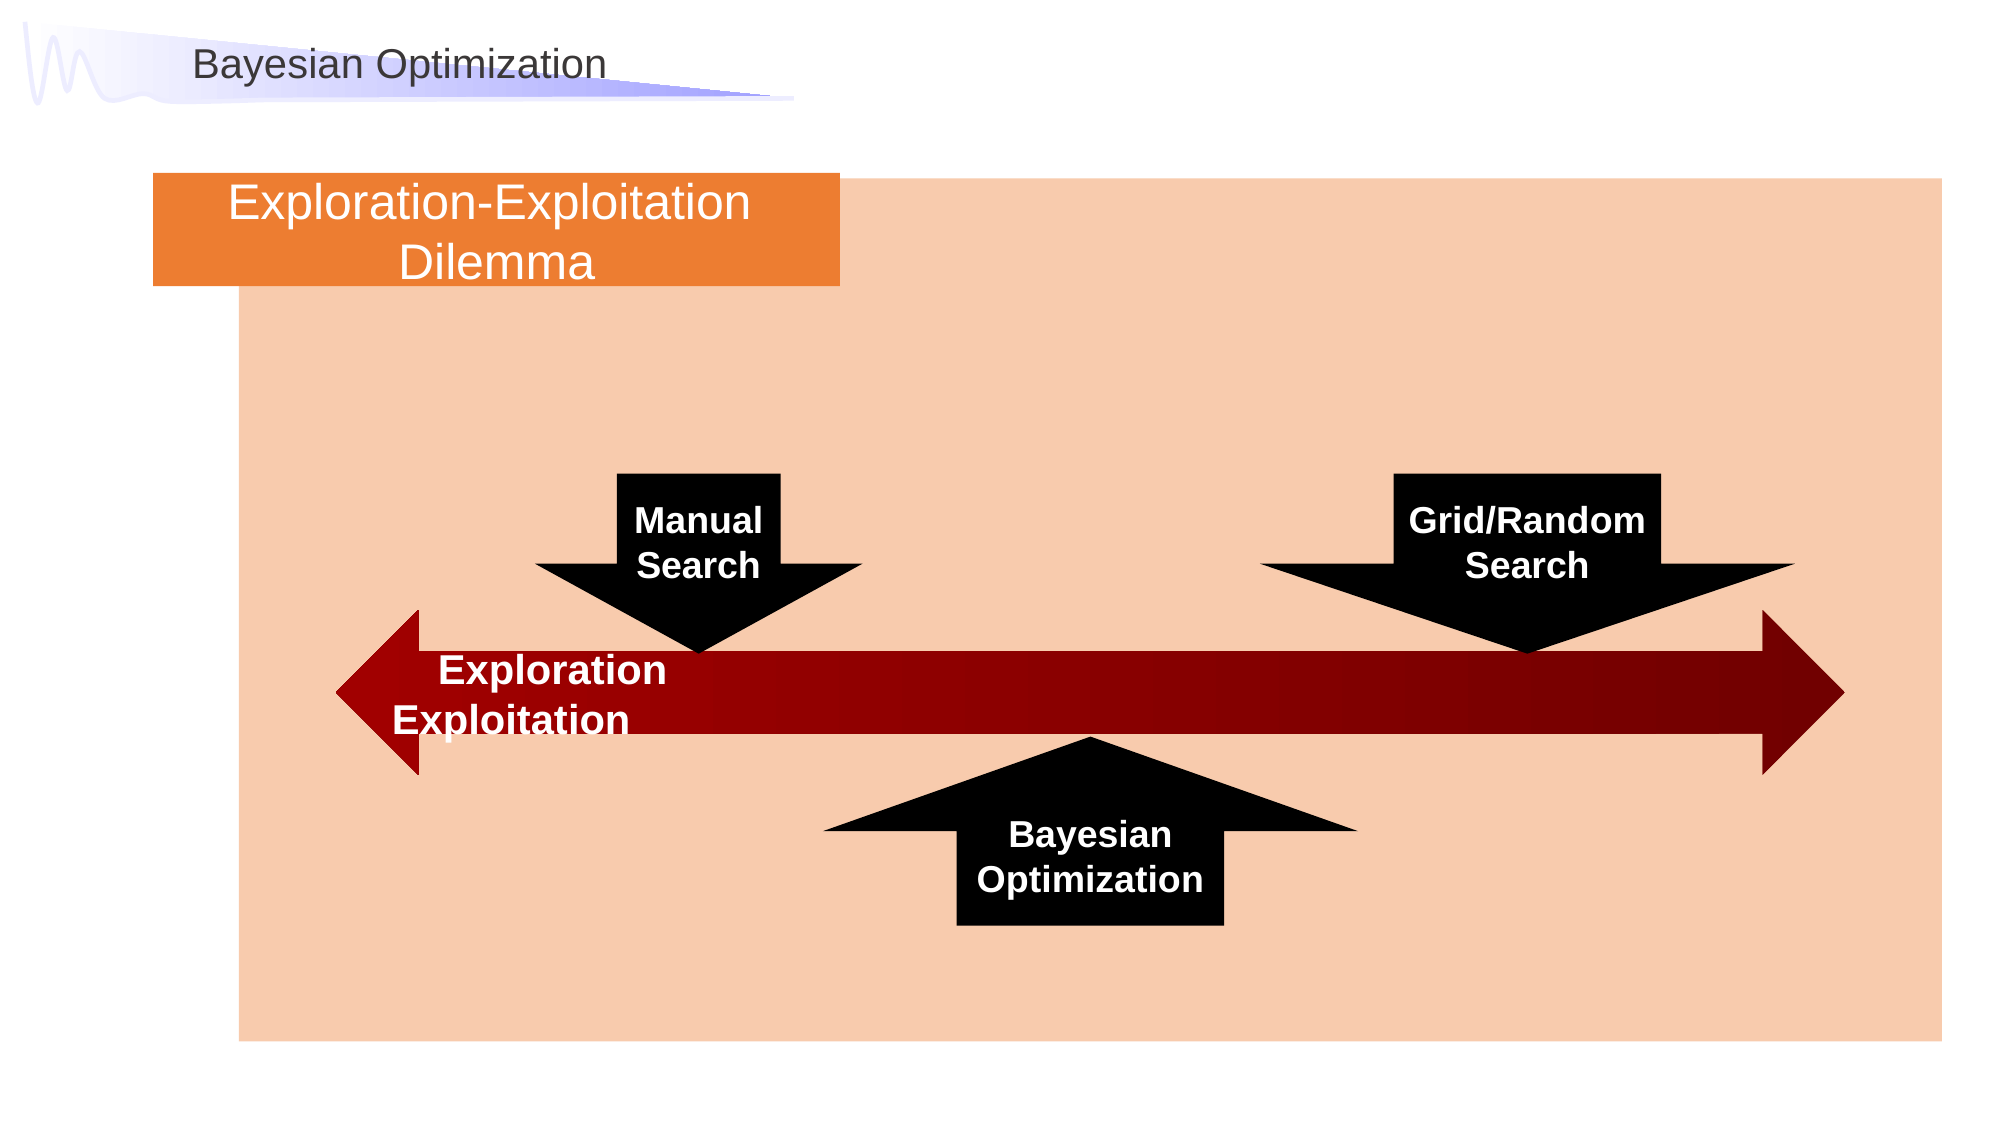

Bayesian Optimization
Exploration-Exploitation
Dilemma

Manual Search
Grid/Random Search
    Exploration						          Exploitation
Bayesian
Optimization